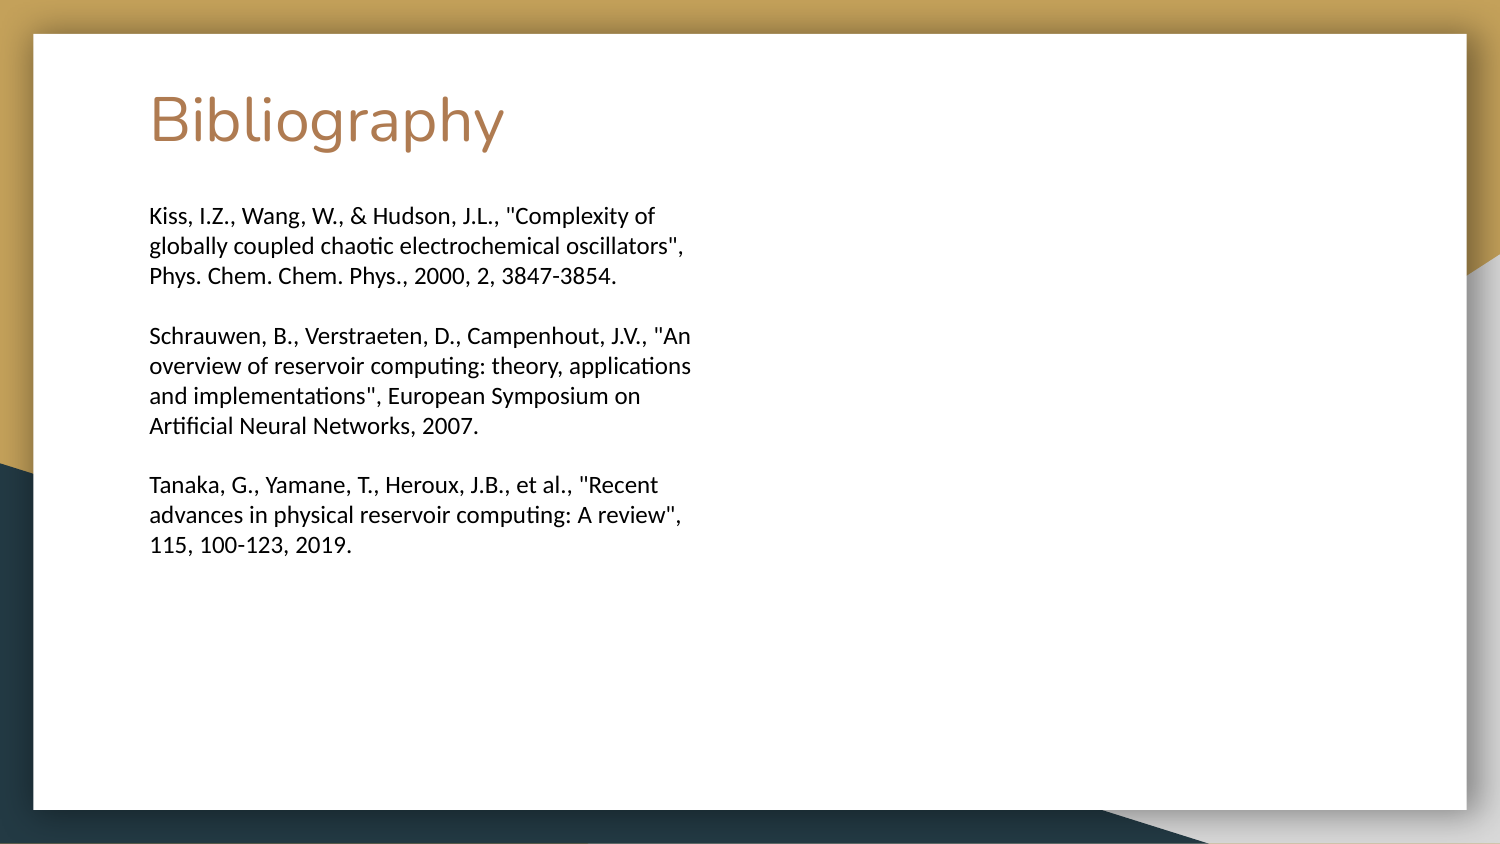

# Bibliography
Kiss, I.Z., Wang, W., & Hudson, J.L., "Complexity of globally coupled chaotic electrochemical oscillators", Phys. Chem. Chem. Phys., 2000, 2, 3847-3854.

Schrauwen, B., Verstraeten, D., Campenhout, J.V., "An overview of reservoir computing: theory, applications and implementations", European Symposium on Artificial Neural Networks, 2007.

Tanaka, G., Yamane, T., Heroux, J.B., et al., "Recent advances in physical reservoir computing: A review", 115, 100-123, 2019.